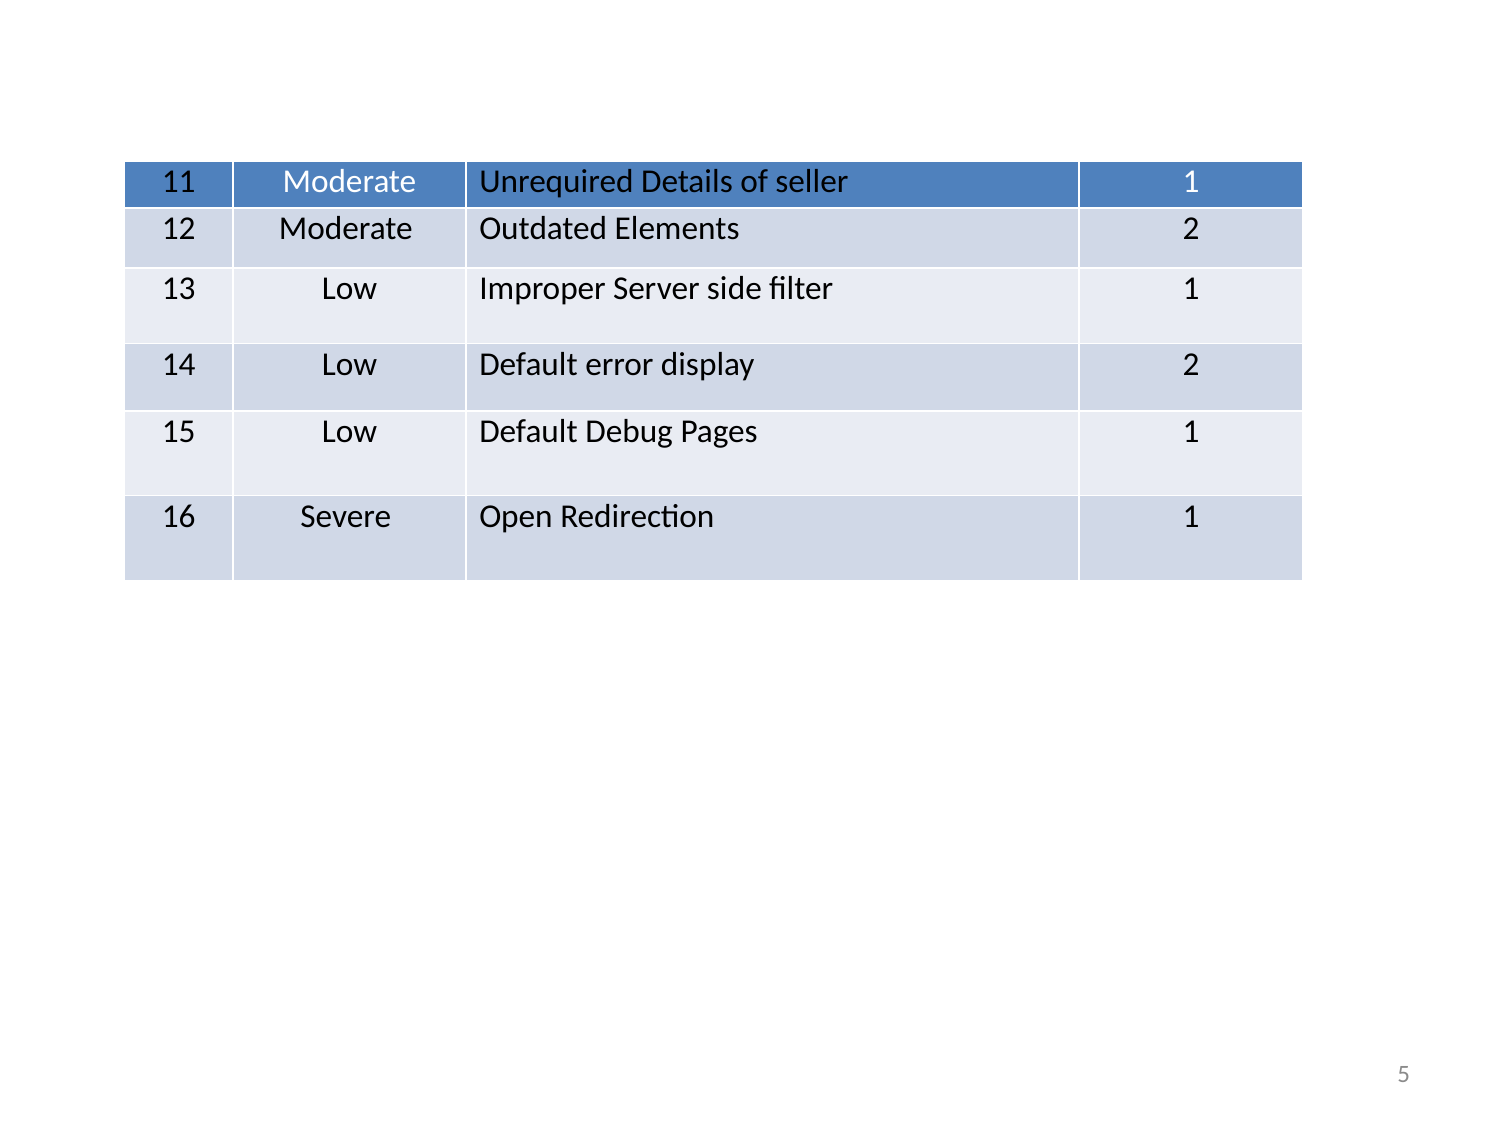

| 11 | Moderate | Unrequired Details of seller | 1 |
| --- | --- | --- | --- |
| 12 | Moderate | Outdated Elements | 2 |
| 13 | Low | Improper Server side filter | 1 |
| 14 | Low | Default error display | 2 |
| 15 | Low | Default Debug Pages | 1 |
| 16 | Severe | Open Redirection | 1 |
5